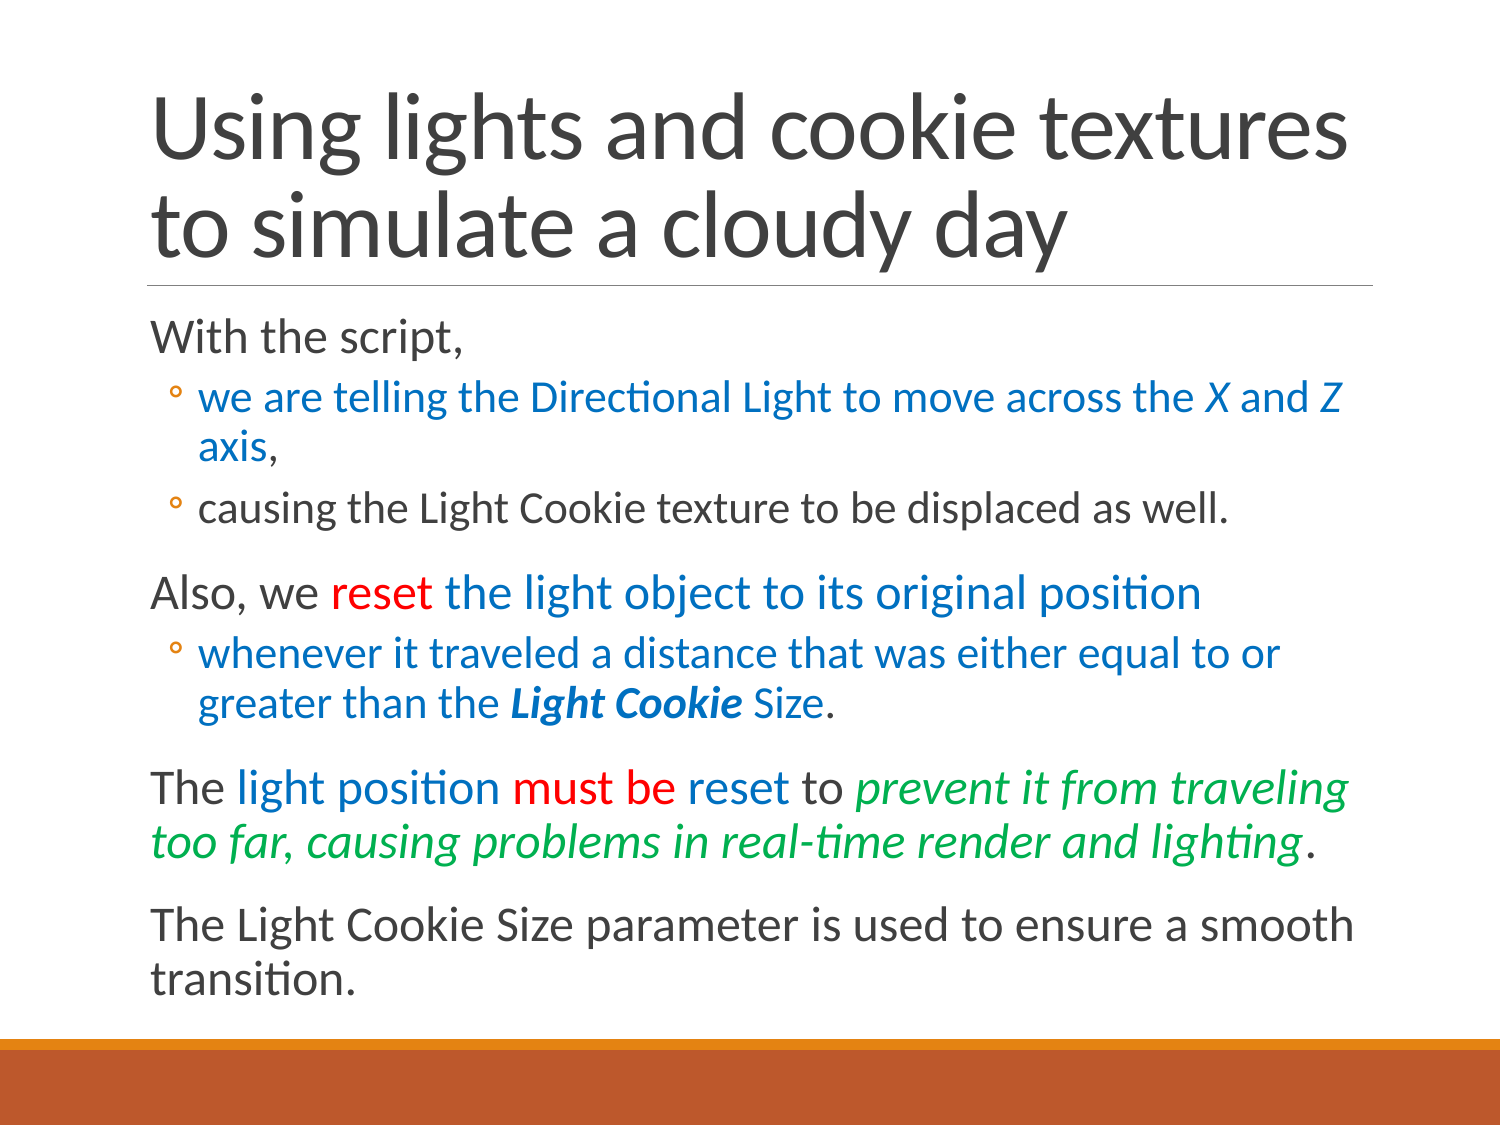

# Using lights and cookie textures to simulate a cloudy day
With the script,
we are telling the Directional Light to move across the X and Z axis,
causing the Light Cookie texture to be displaced as well.
Also, we reset the light object to its original position
whenever it traveled a distance that was either equal to or greater than the Light Cookie Size.
The light position must be reset to prevent it from traveling too far, causing problems in real-time render and lighting.
The Light Cookie Size parameter is used to ensure a smooth transition.